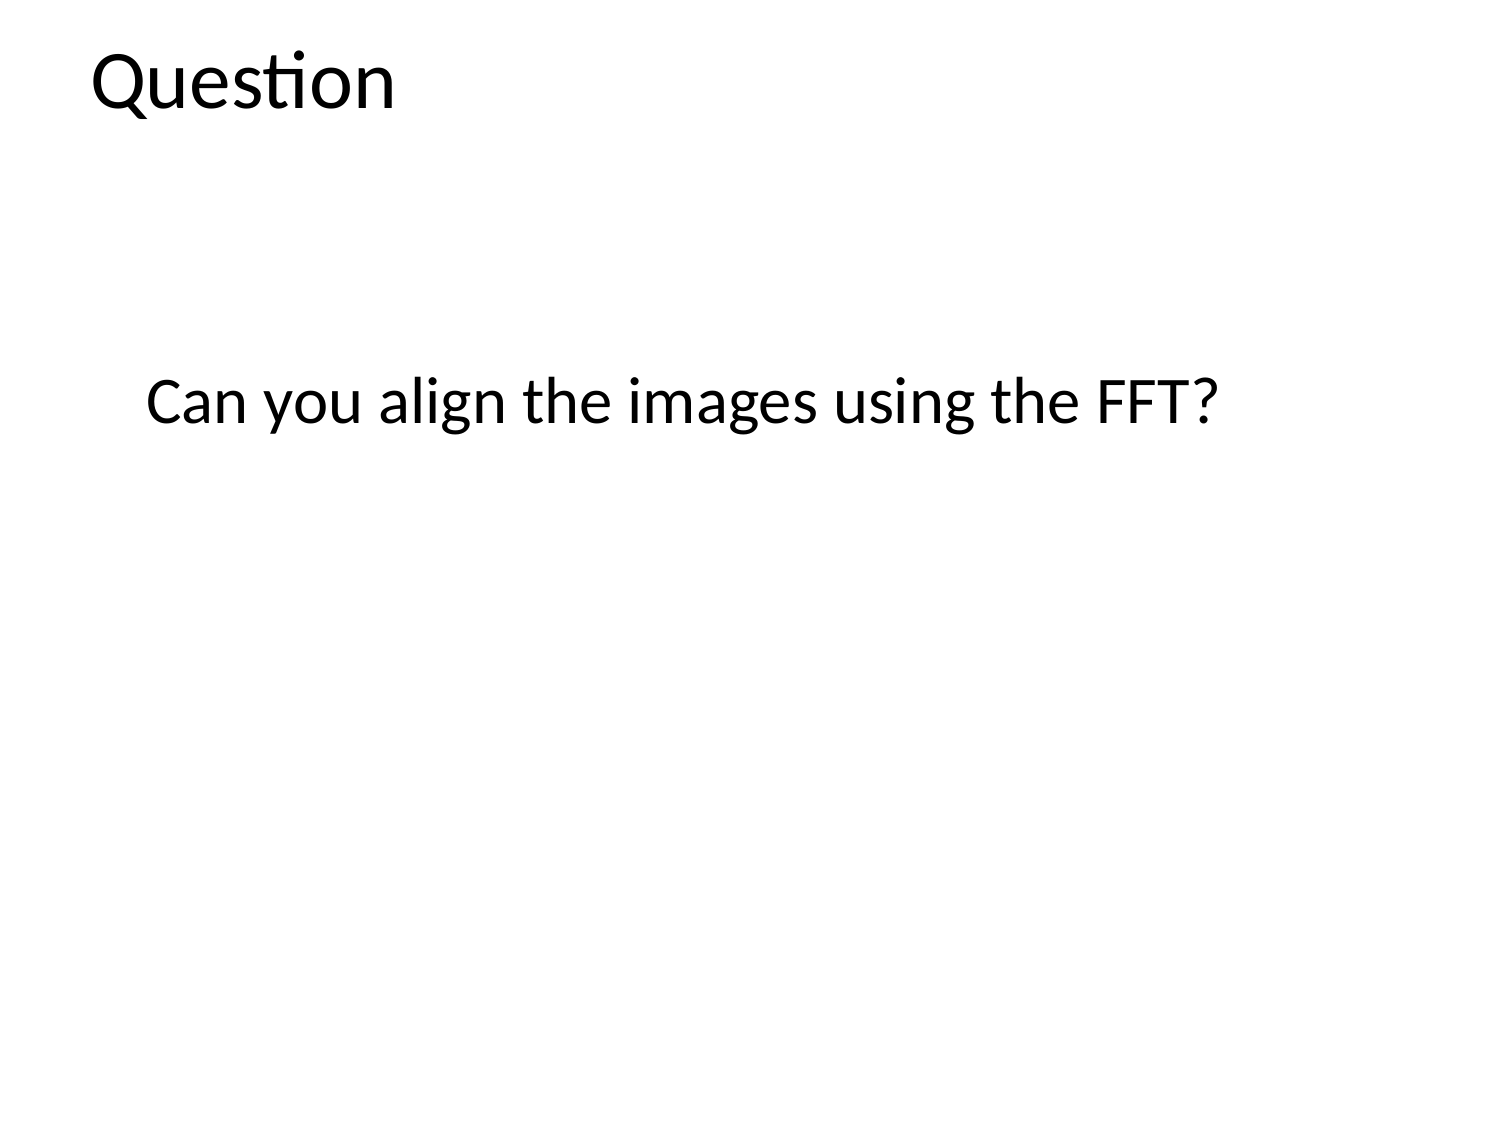

# Question

	Can you align the images using the FFT?